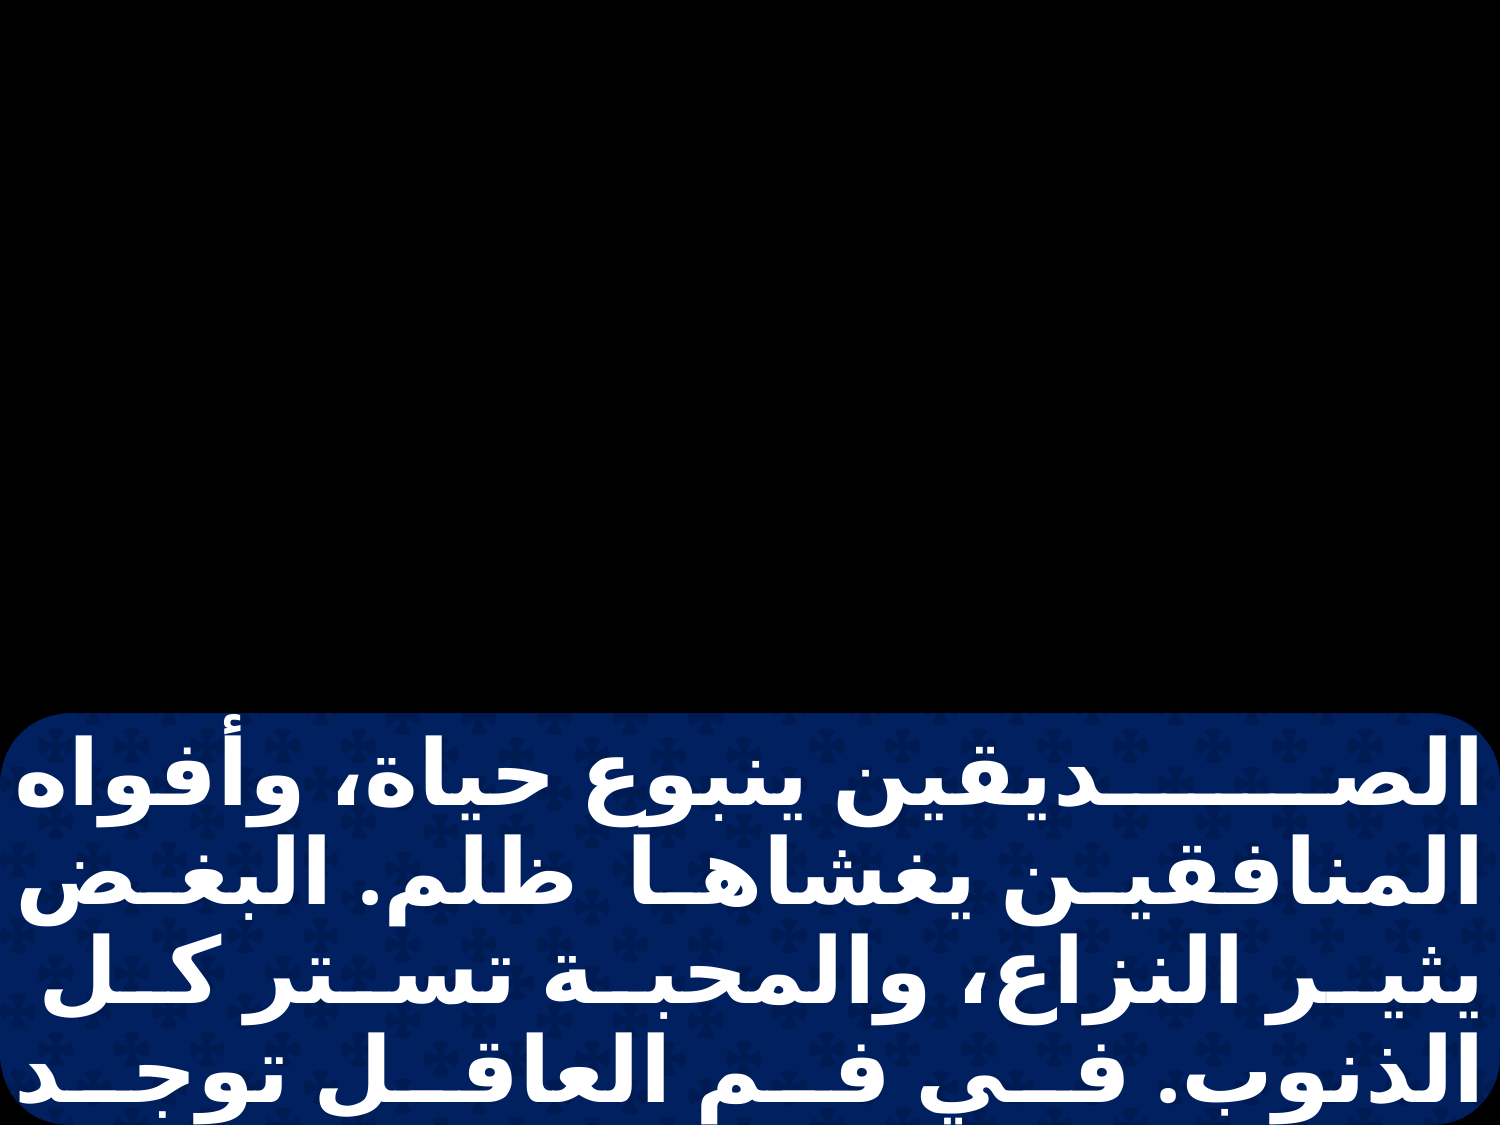

الصديقين ينبوع حياة، وأفواه المنافقين يغشاها  ظلم. البغض يثير النزاع، والمحبة تستر كل  الذنوب. في فم العاقل توجد الحكمة، والعصا على  ظهر الناقص الفهم. الحكماء يذخرون المعرفة، أما